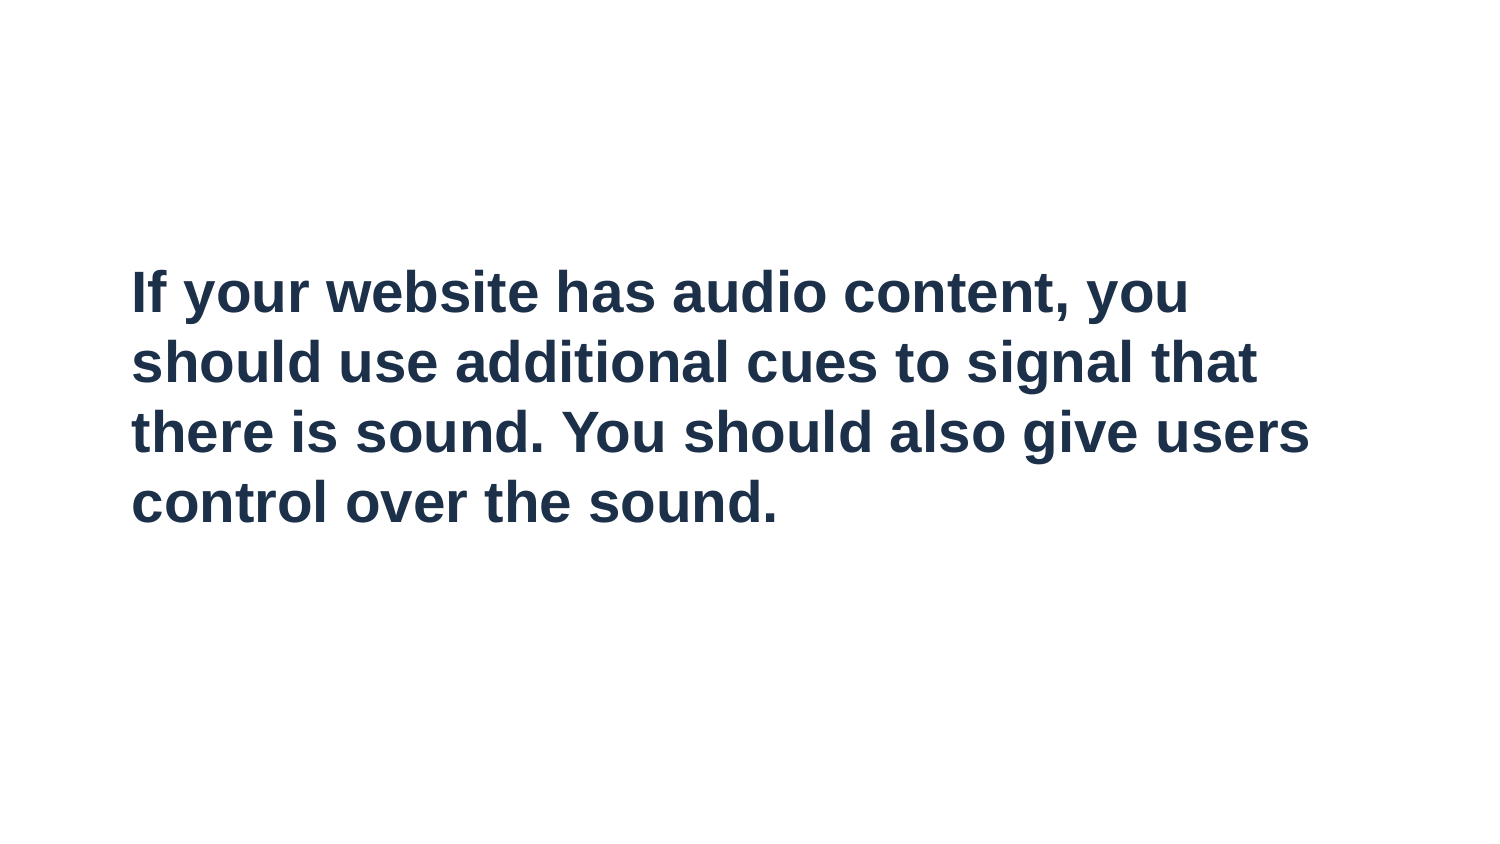

# If your website has audio content, you should use additional cues to signal that there is sound. You should also give users control over the sound.